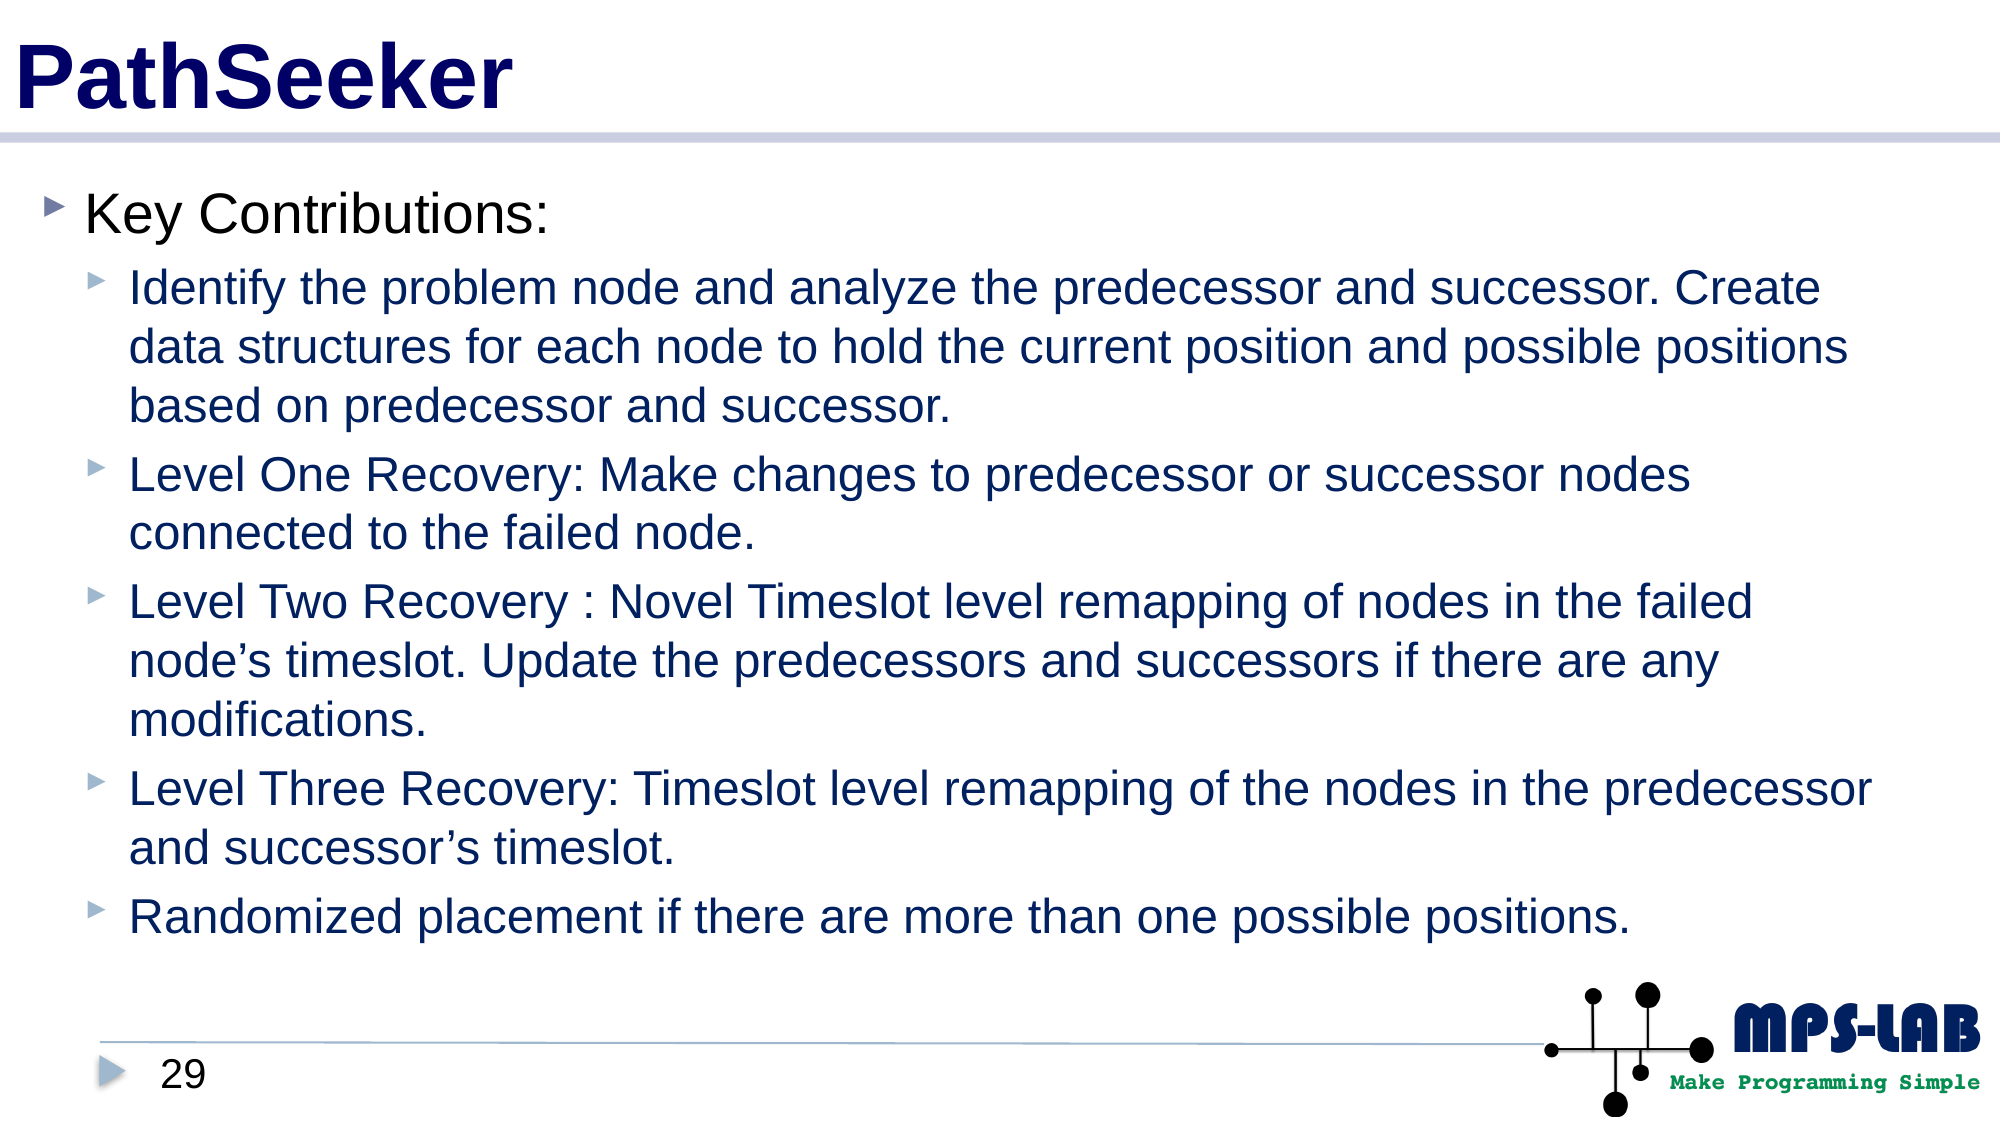

# PathSeeker
Key Contributions:
Identify the problem node and analyze the predecessor and successor. Create data structures for each node to hold the current position and possible positions based on predecessor and successor.
Level One Recovery: Make changes to predecessor or successor nodes connected to the failed node.
Level Two Recovery : Novel Timeslot level remapping of nodes in the failed node’s timeslot. Update the predecessors and successors if there are any modifications.
Level Three Recovery: Timeslot level remapping of the nodes in the predecessor and successor’s timeslot.
Randomized placement if there are more than one possible positions.
29